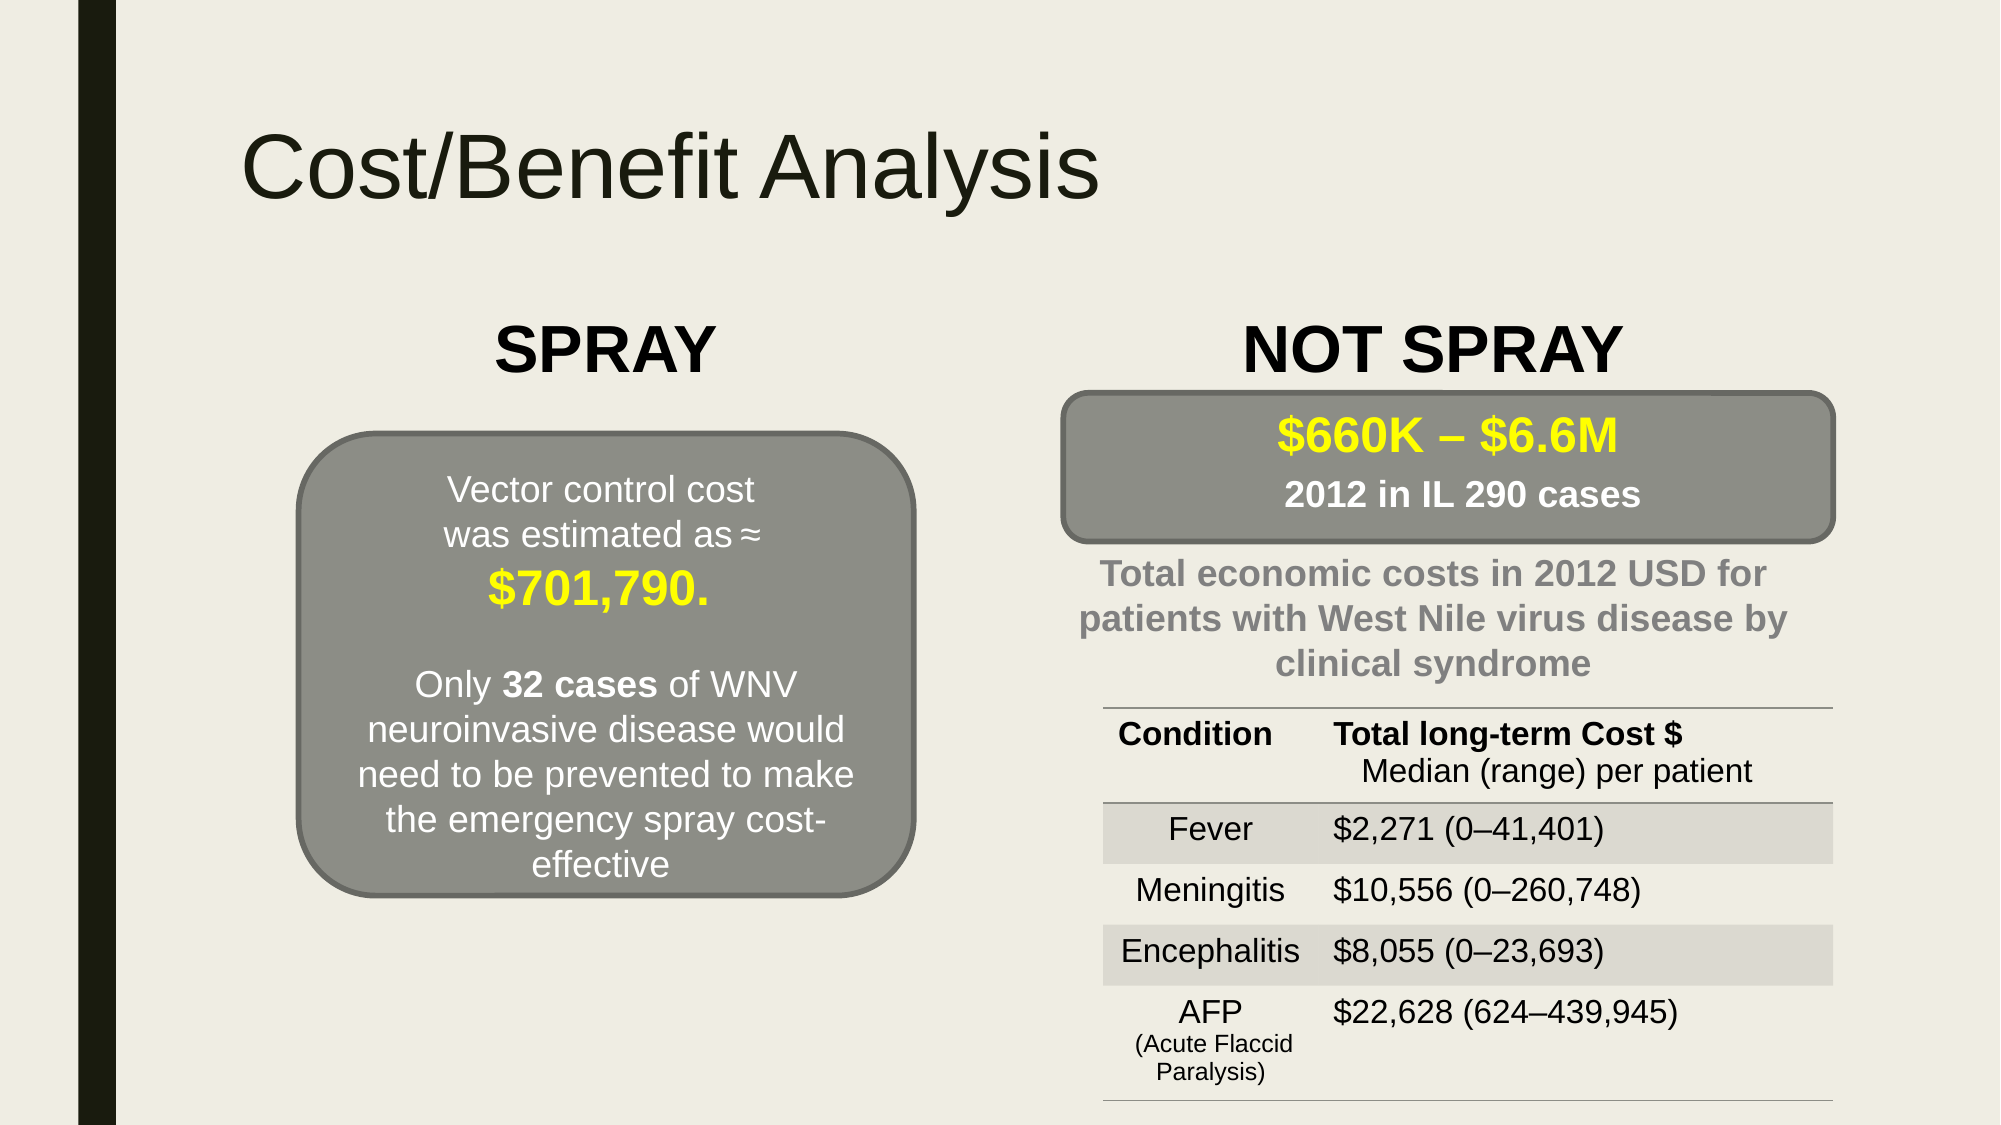

# Cost/Benefit Analysis
SPRAY
NOT SPRAY

$660K – $6.6M

Vector control cost
was estimated as ≈
$701,790.

Only 32 cases of WNV neuroinvasive disease would need to be prevented to make the emergency spray cost-effective
2012 in IL 290 cases
|  |  |  |  |  |
| --- | --- | --- | --- | --- |
|  |  |  |  |  |
Total economic costs in 2012 USD for patients with West Nile virus disease by clinical syndrome
| Condition | Total long-term Cost $ Median (range) per patient |
| --- | --- |
| Fever | $2,271 (0–41,401) |
| Meningitis | $10,556 (0–260,748) |
| Encephalitis | $8,055 (0–23,693) |
| AFP (Acute Flaccid Paralysis) | $22,628 (624–439,945) |